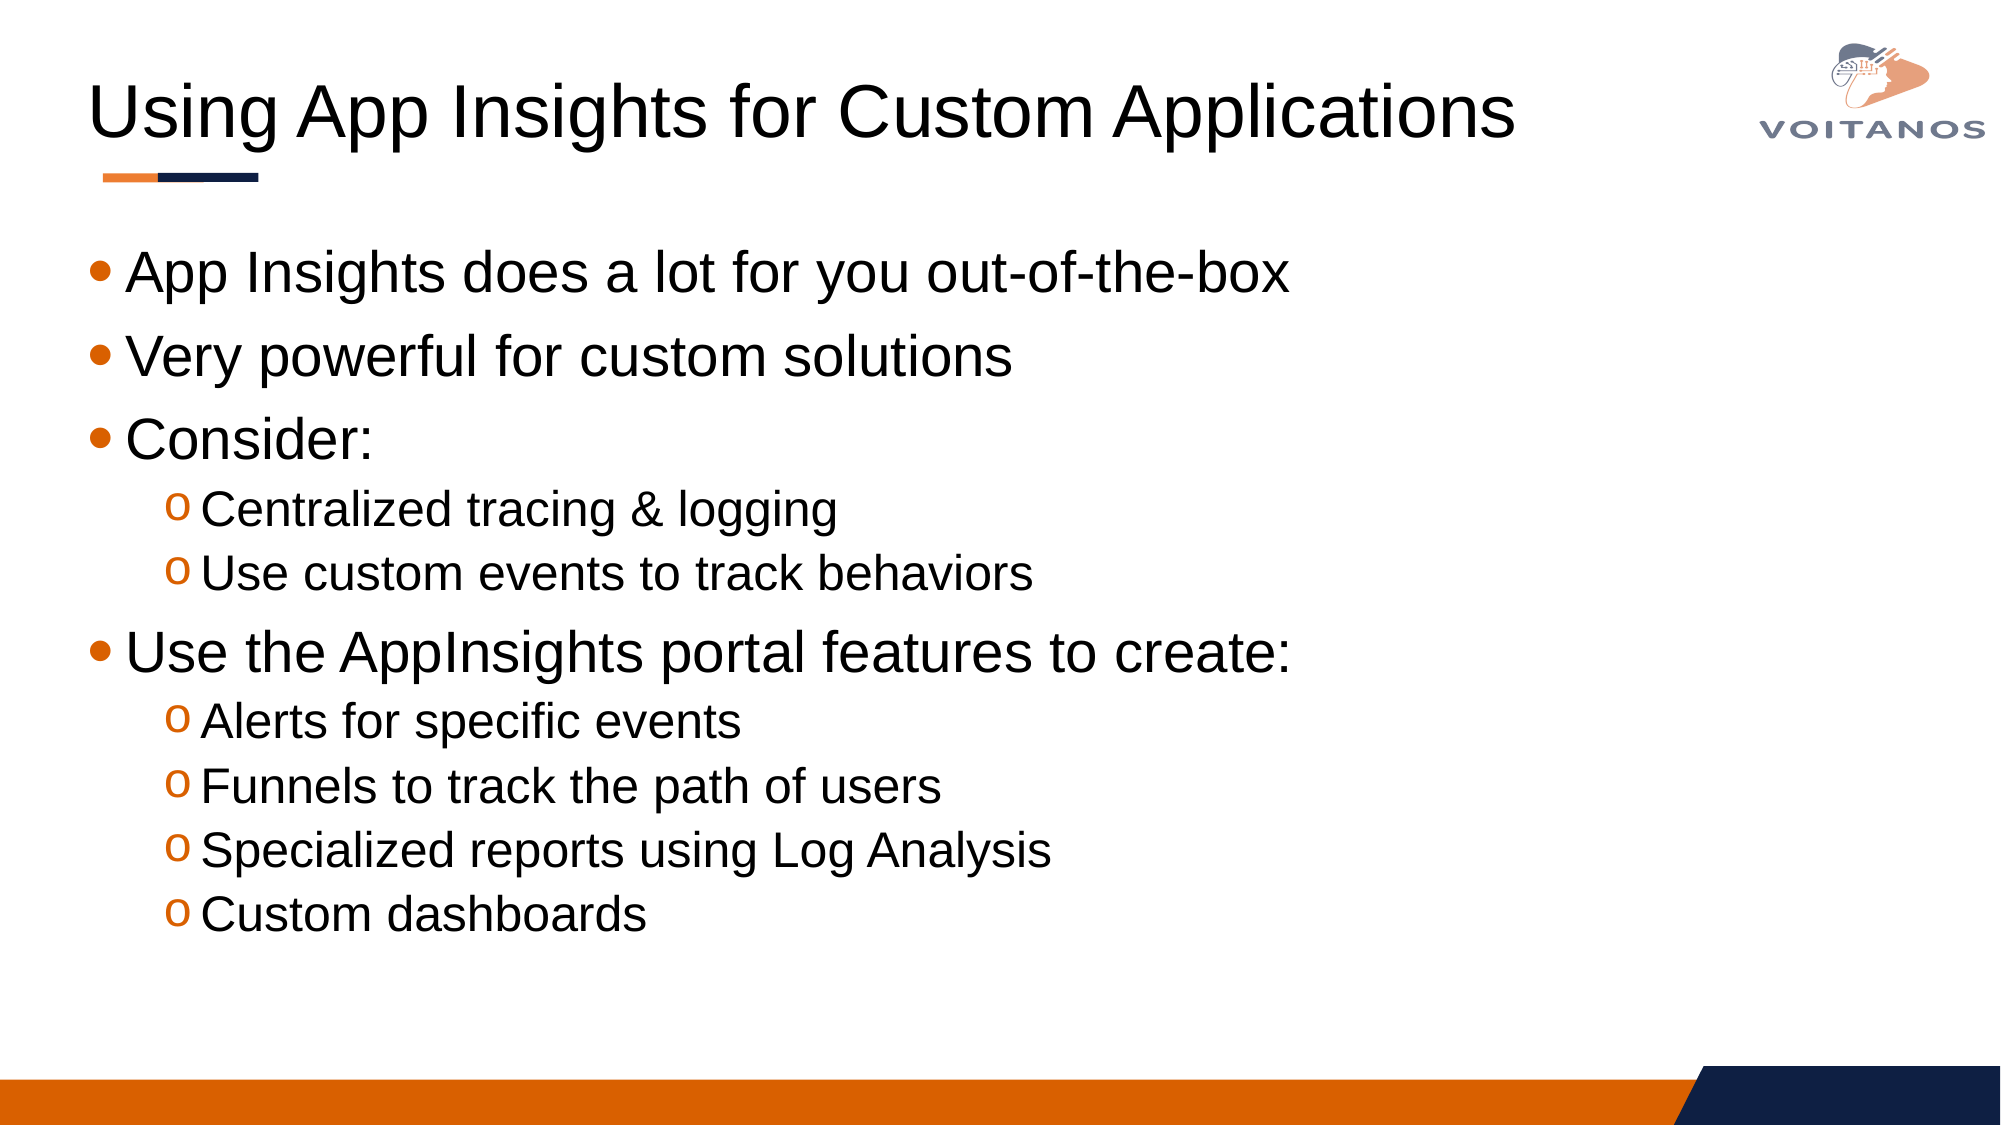

# Using App Insights for Custom Applications
App Insights does a lot for you out-of-the-box
Very powerful for custom solutions
Consider:
Centralized tracing & logging
Use custom events to track behaviors
Use the AppInsights portal features to create:
Alerts for specific events
Funnels to track the path of users
Specialized reports using Log Analysis
Custom dashboards